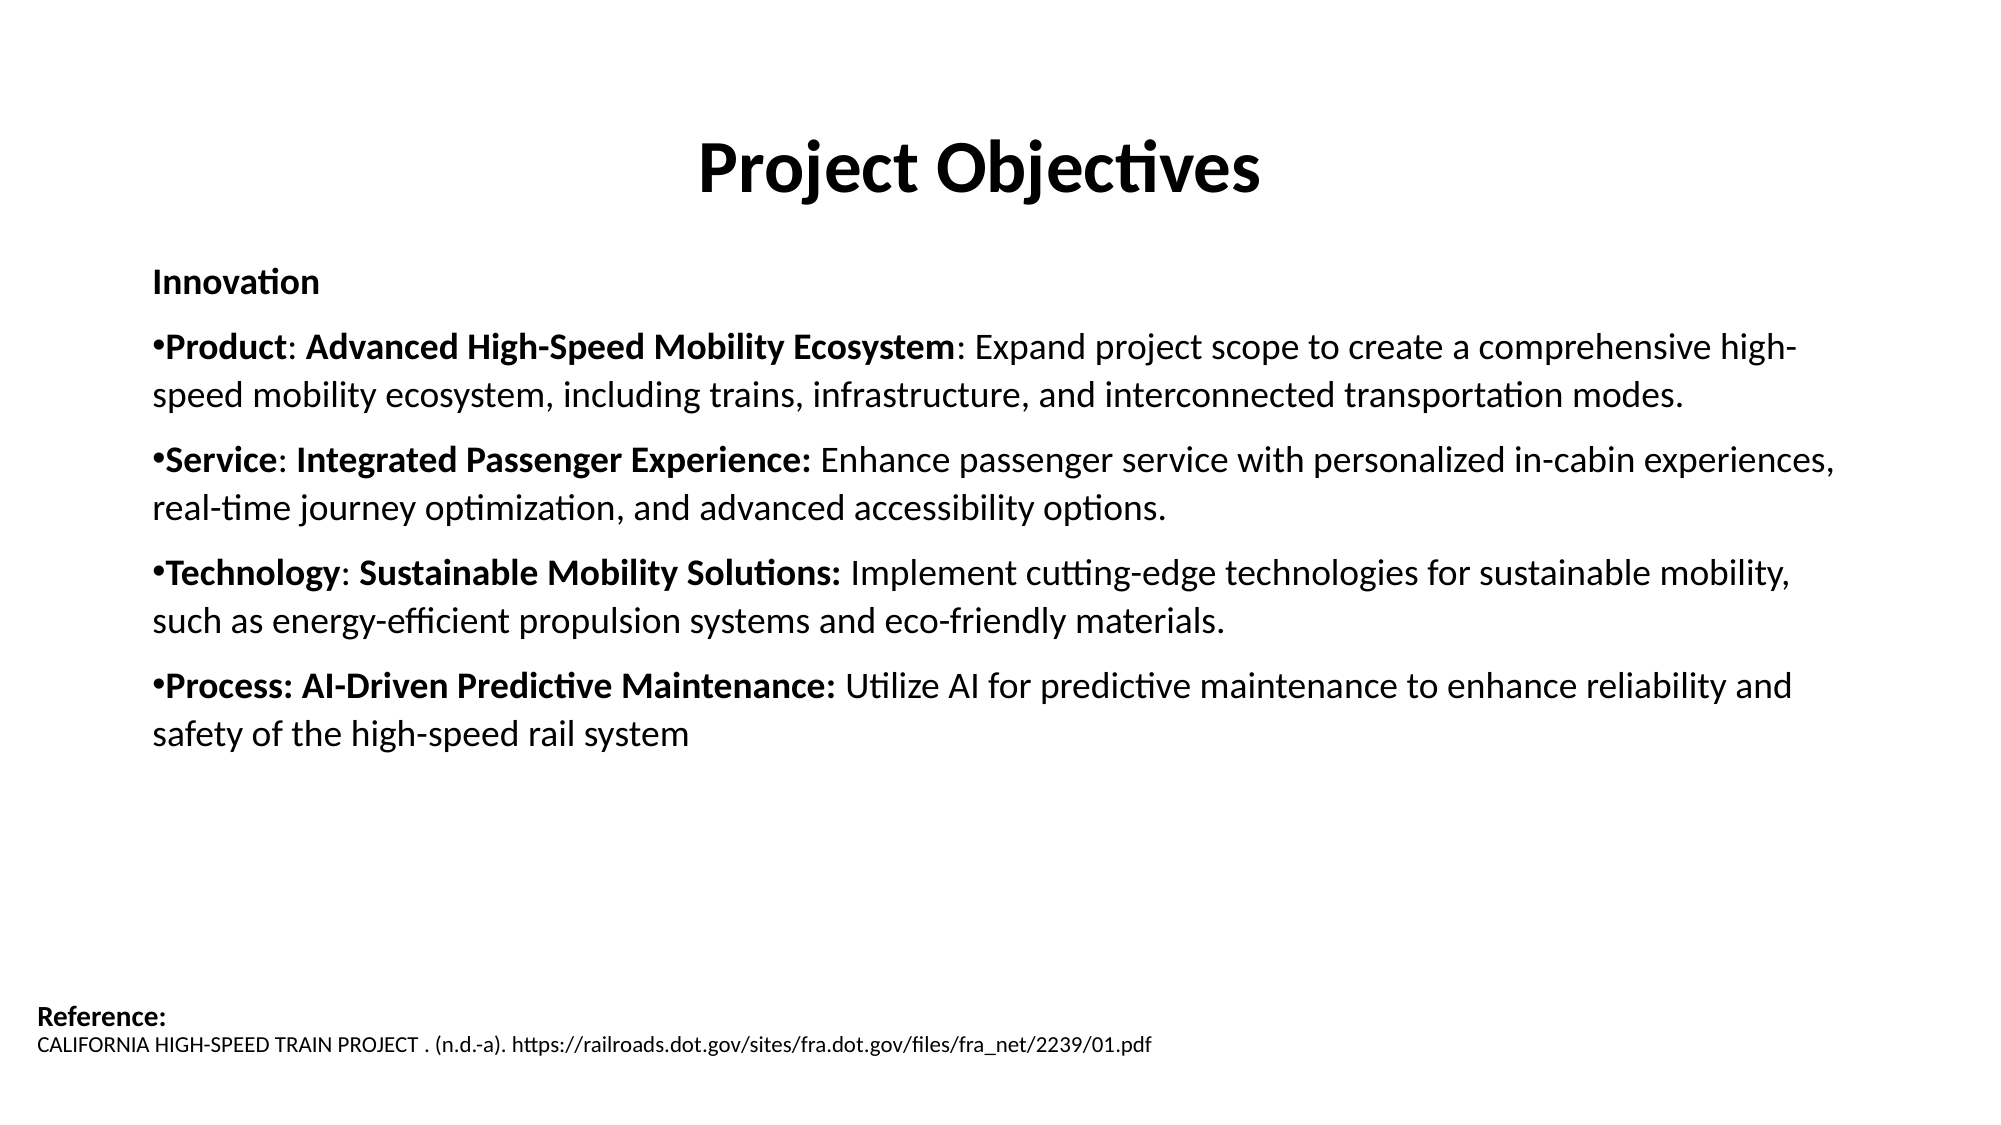

# Project Objectives
Innovation
Product: Advanced High-Speed Mobility Ecosystem: Expand project scope to create a comprehensive high-speed mobility ecosystem, including trains, infrastructure, and interconnected transportation modes.
Service: Integrated Passenger Experience: Enhance passenger service with personalized in-cabin experiences, real-time journey optimization, and advanced accessibility options.
Technology: Sustainable Mobility Solutions: Implement cutting-edge technologies for sustainable mobility, such as energy-efficient propulsion systems and eco-friendly materials.
Process: AI-Driven Predictive Maintenance: Utilize AI for predictive maintenance to enhance reliability and safety of the high-speed rail system
Reference:
CALIFORNIA HIGH-SPEED TRAIN PROJECT . (n.d.-a). https://railroads.dot.gov/sites/fra.dot.gov/files/fra_net/2239/01.pdf